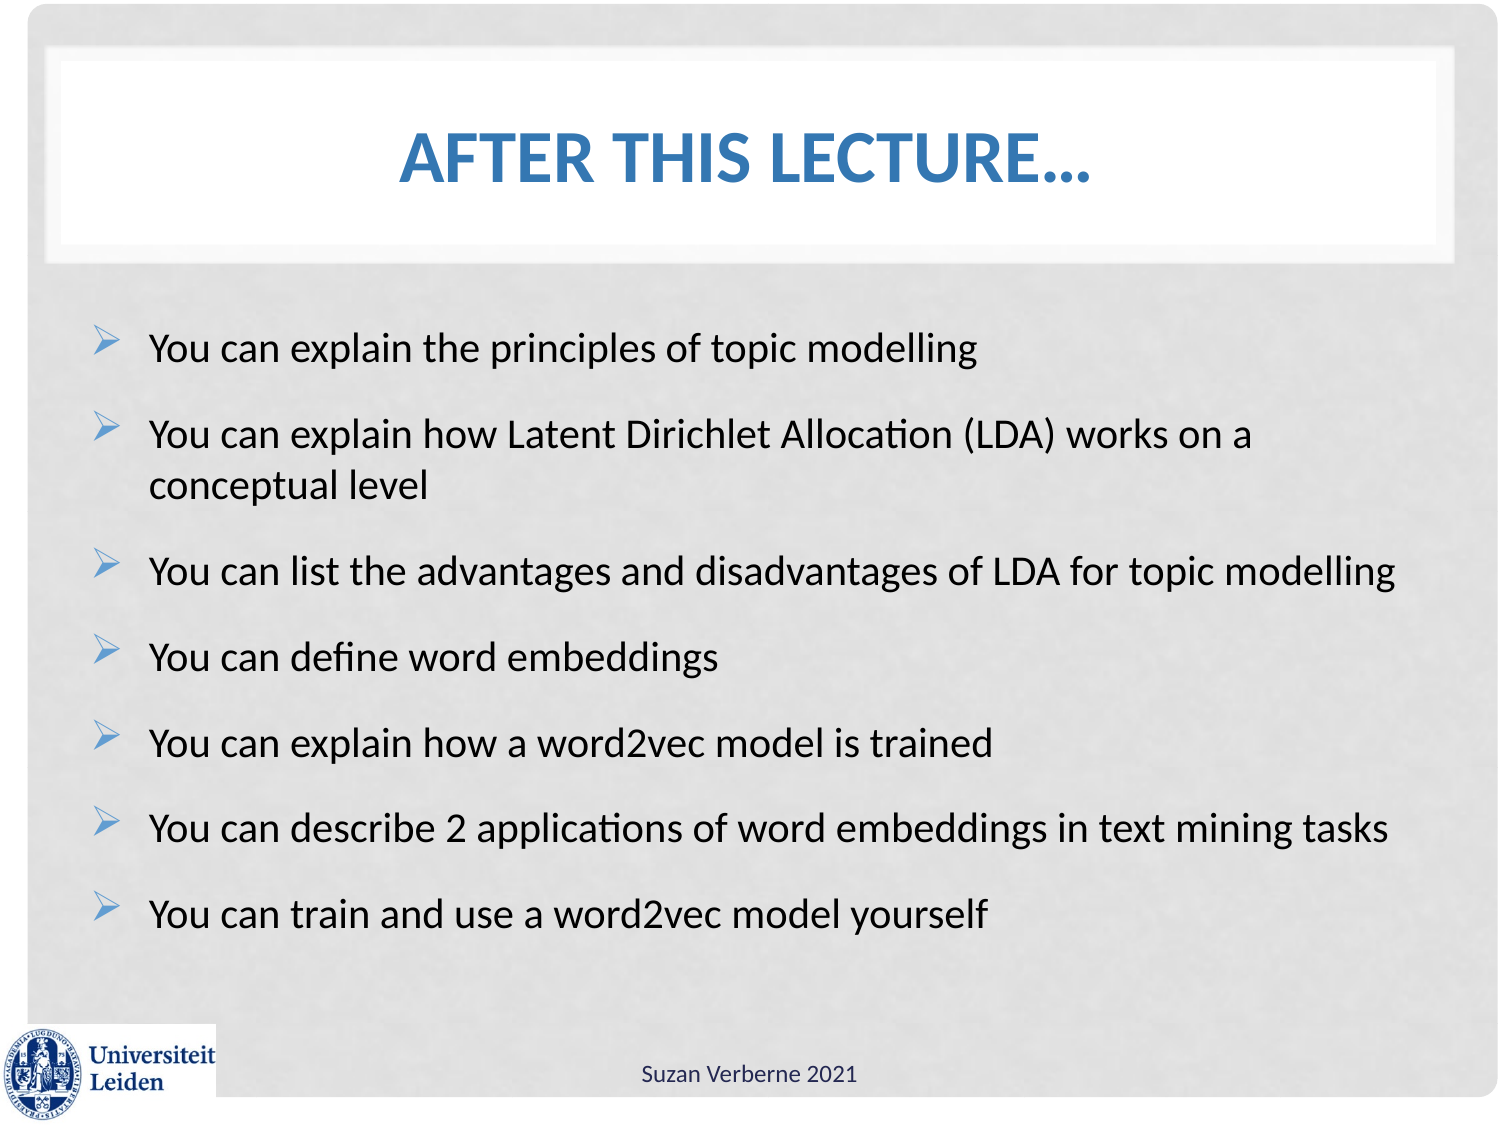

# After this lecture…
You can explain the principles of topic modelling
You can explain how Latent Dirichlet Allocation (LDA) works on a conceptual level
You can list the advantages and disadvantages of LDA for topic modelling
You can define word embeddings
You can explain how a word2vec model is trained
You can describe 2 applications of word embeddings in text mining tasks
You can train and use a word2vec model yourself

Suzan Verberne 2021